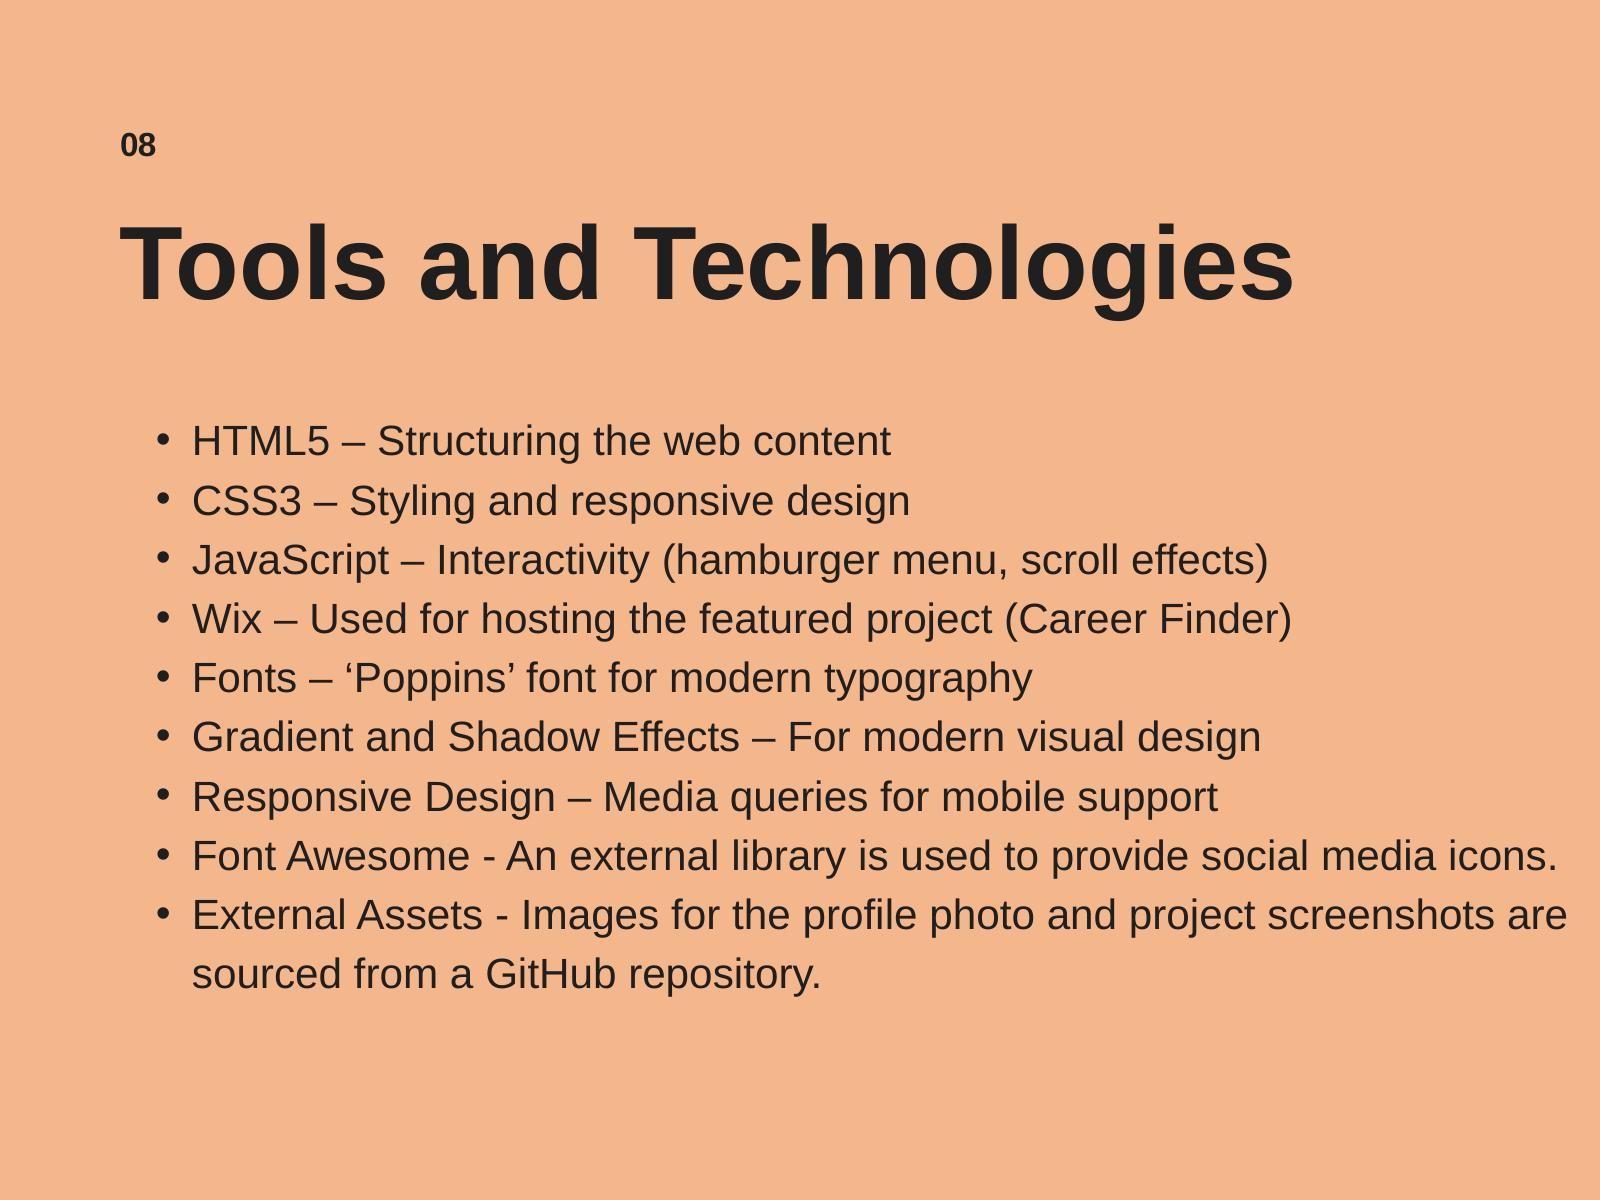

08
Tools and Technologies
HTML5 – Structuring the web content
CSS3 – Styling and responsive design
JavaScript – Interactivity (hamburger menu, scroll effects)
Wix – Used for hosting the featured project (Career Finder)
Fonts – ‘Poppins’ font for modern typography
Gradient and Shadow Effects – For modern visual design
Responsive Design – Media queries for mobile support
Font Awesome - An external library is used to provide social media icons.
External Assets - Images for the profile photo and project screenshots are sourced from a GitHub repository.